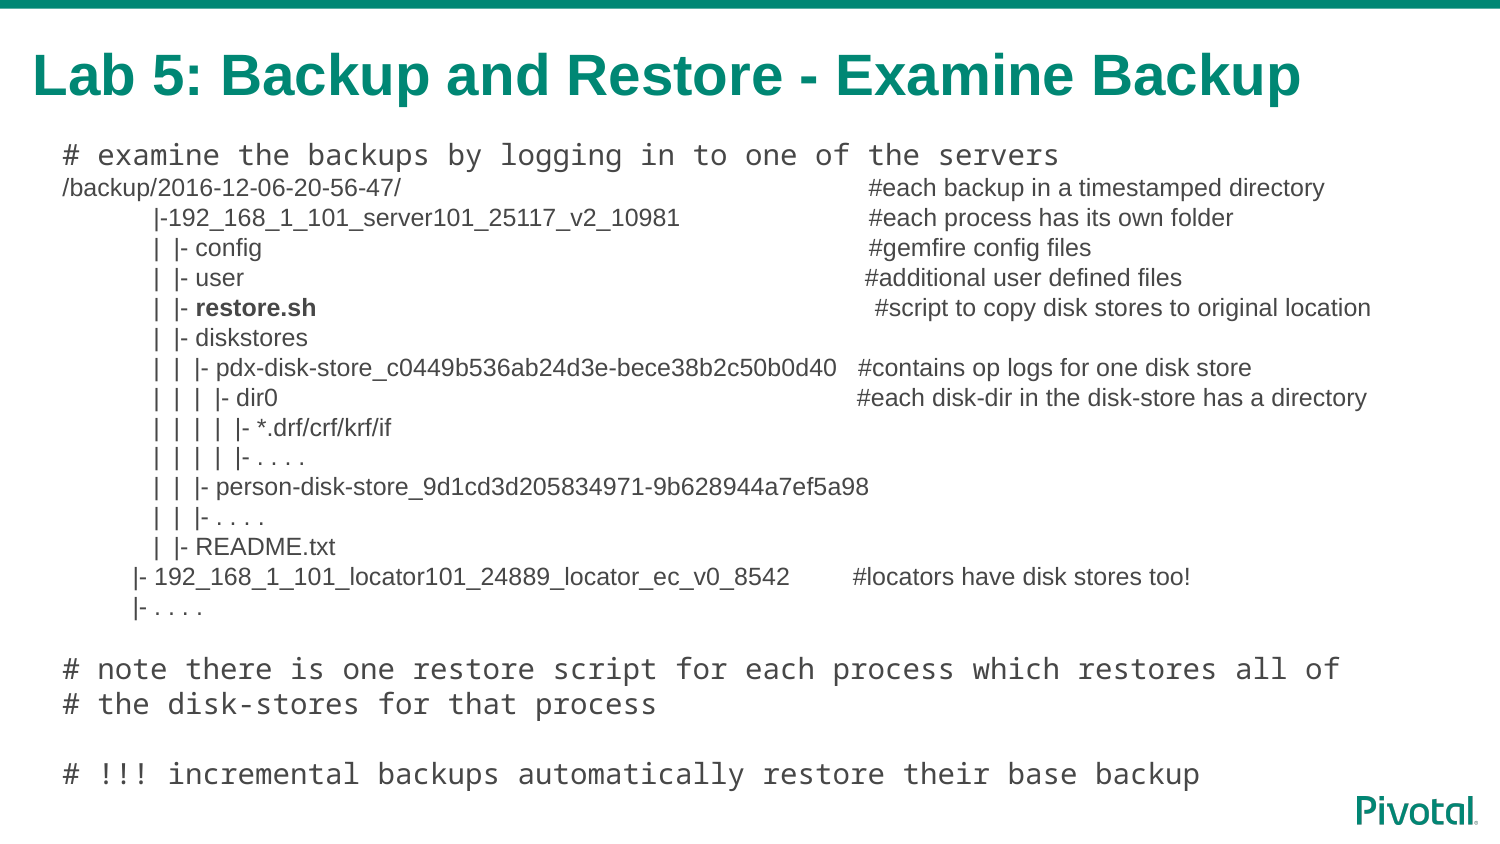

# Lab 5: Backup and Restore - Examine Backup
# examine the backups by logging in to one of the servers
/backup/2016-12-06-20-56-47/                                                                   #each backup in a timestamped directory
             |-192_168_1_101_server101_25117_v2_10981                           #each process has its own folder
             |  |- config                                                                                       #gemfire config files
             |  |- user                                                                                         #additional user defined files
             |  |- restore.sh                                                                                #script to copy disk stores to original location
             |  |- diskstores
             |  |  |- pdx-disk-store_c0449b536ab24d3e-bece38b2c50b0d40   #contains op logs for one disk store
             |  |  |  |- dir0                                                                                   #each disk-dir in the disk-store has a directory
             |  |  |  |  |- *.drf/crf/krf/if
             |  |  |  |  |- . . . .
             |  |  |- person-disk-store_9d1cd3d205834971-9b628944a7ef5a98
             |  |  |- . . . .
             |  |- README.txt
          |- 192_168_1_101_locator101_24889_locator_ec_v0_8542         #locators have disk stores too!
          |- . . . .

# note there is one restore script for each process which restores all of
# the disk-stores for that process

# !!! incremental backups automatically restore their base backup